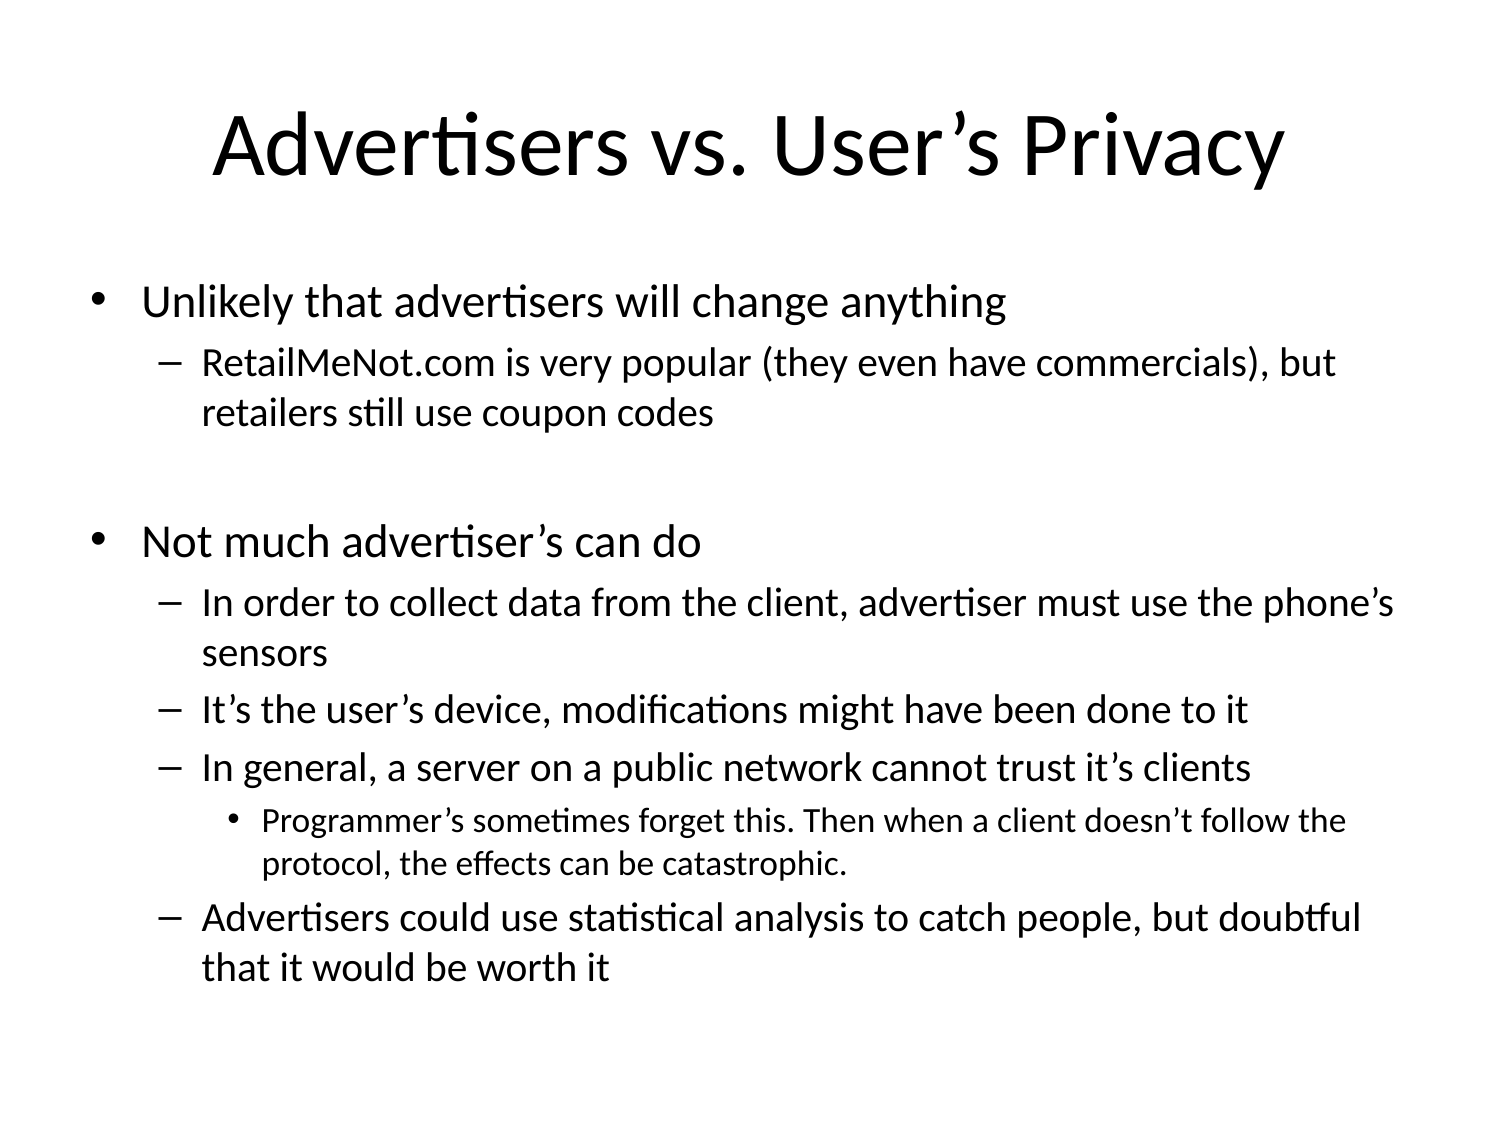

# Advertisers vs. User’s Privacy
Unlikely that advertisers will change anything
RetailMeNot.com is very popular (they even have commercials), but retailers still use coupon codes

Not much advertiser’s can do
In order to collect data from the client, advertiser must use the phone’s sensors
It’s the user’s device, modifications might have been done to it
In general, a server on a public network cannot trust it’s clients
Programmer’s sometimes forget this. Then when a client doesn’t follow the protocol, the effects can be catastrophic.
Advertisers could use statistical analysis to catch people, but doubtful that it would be worth it